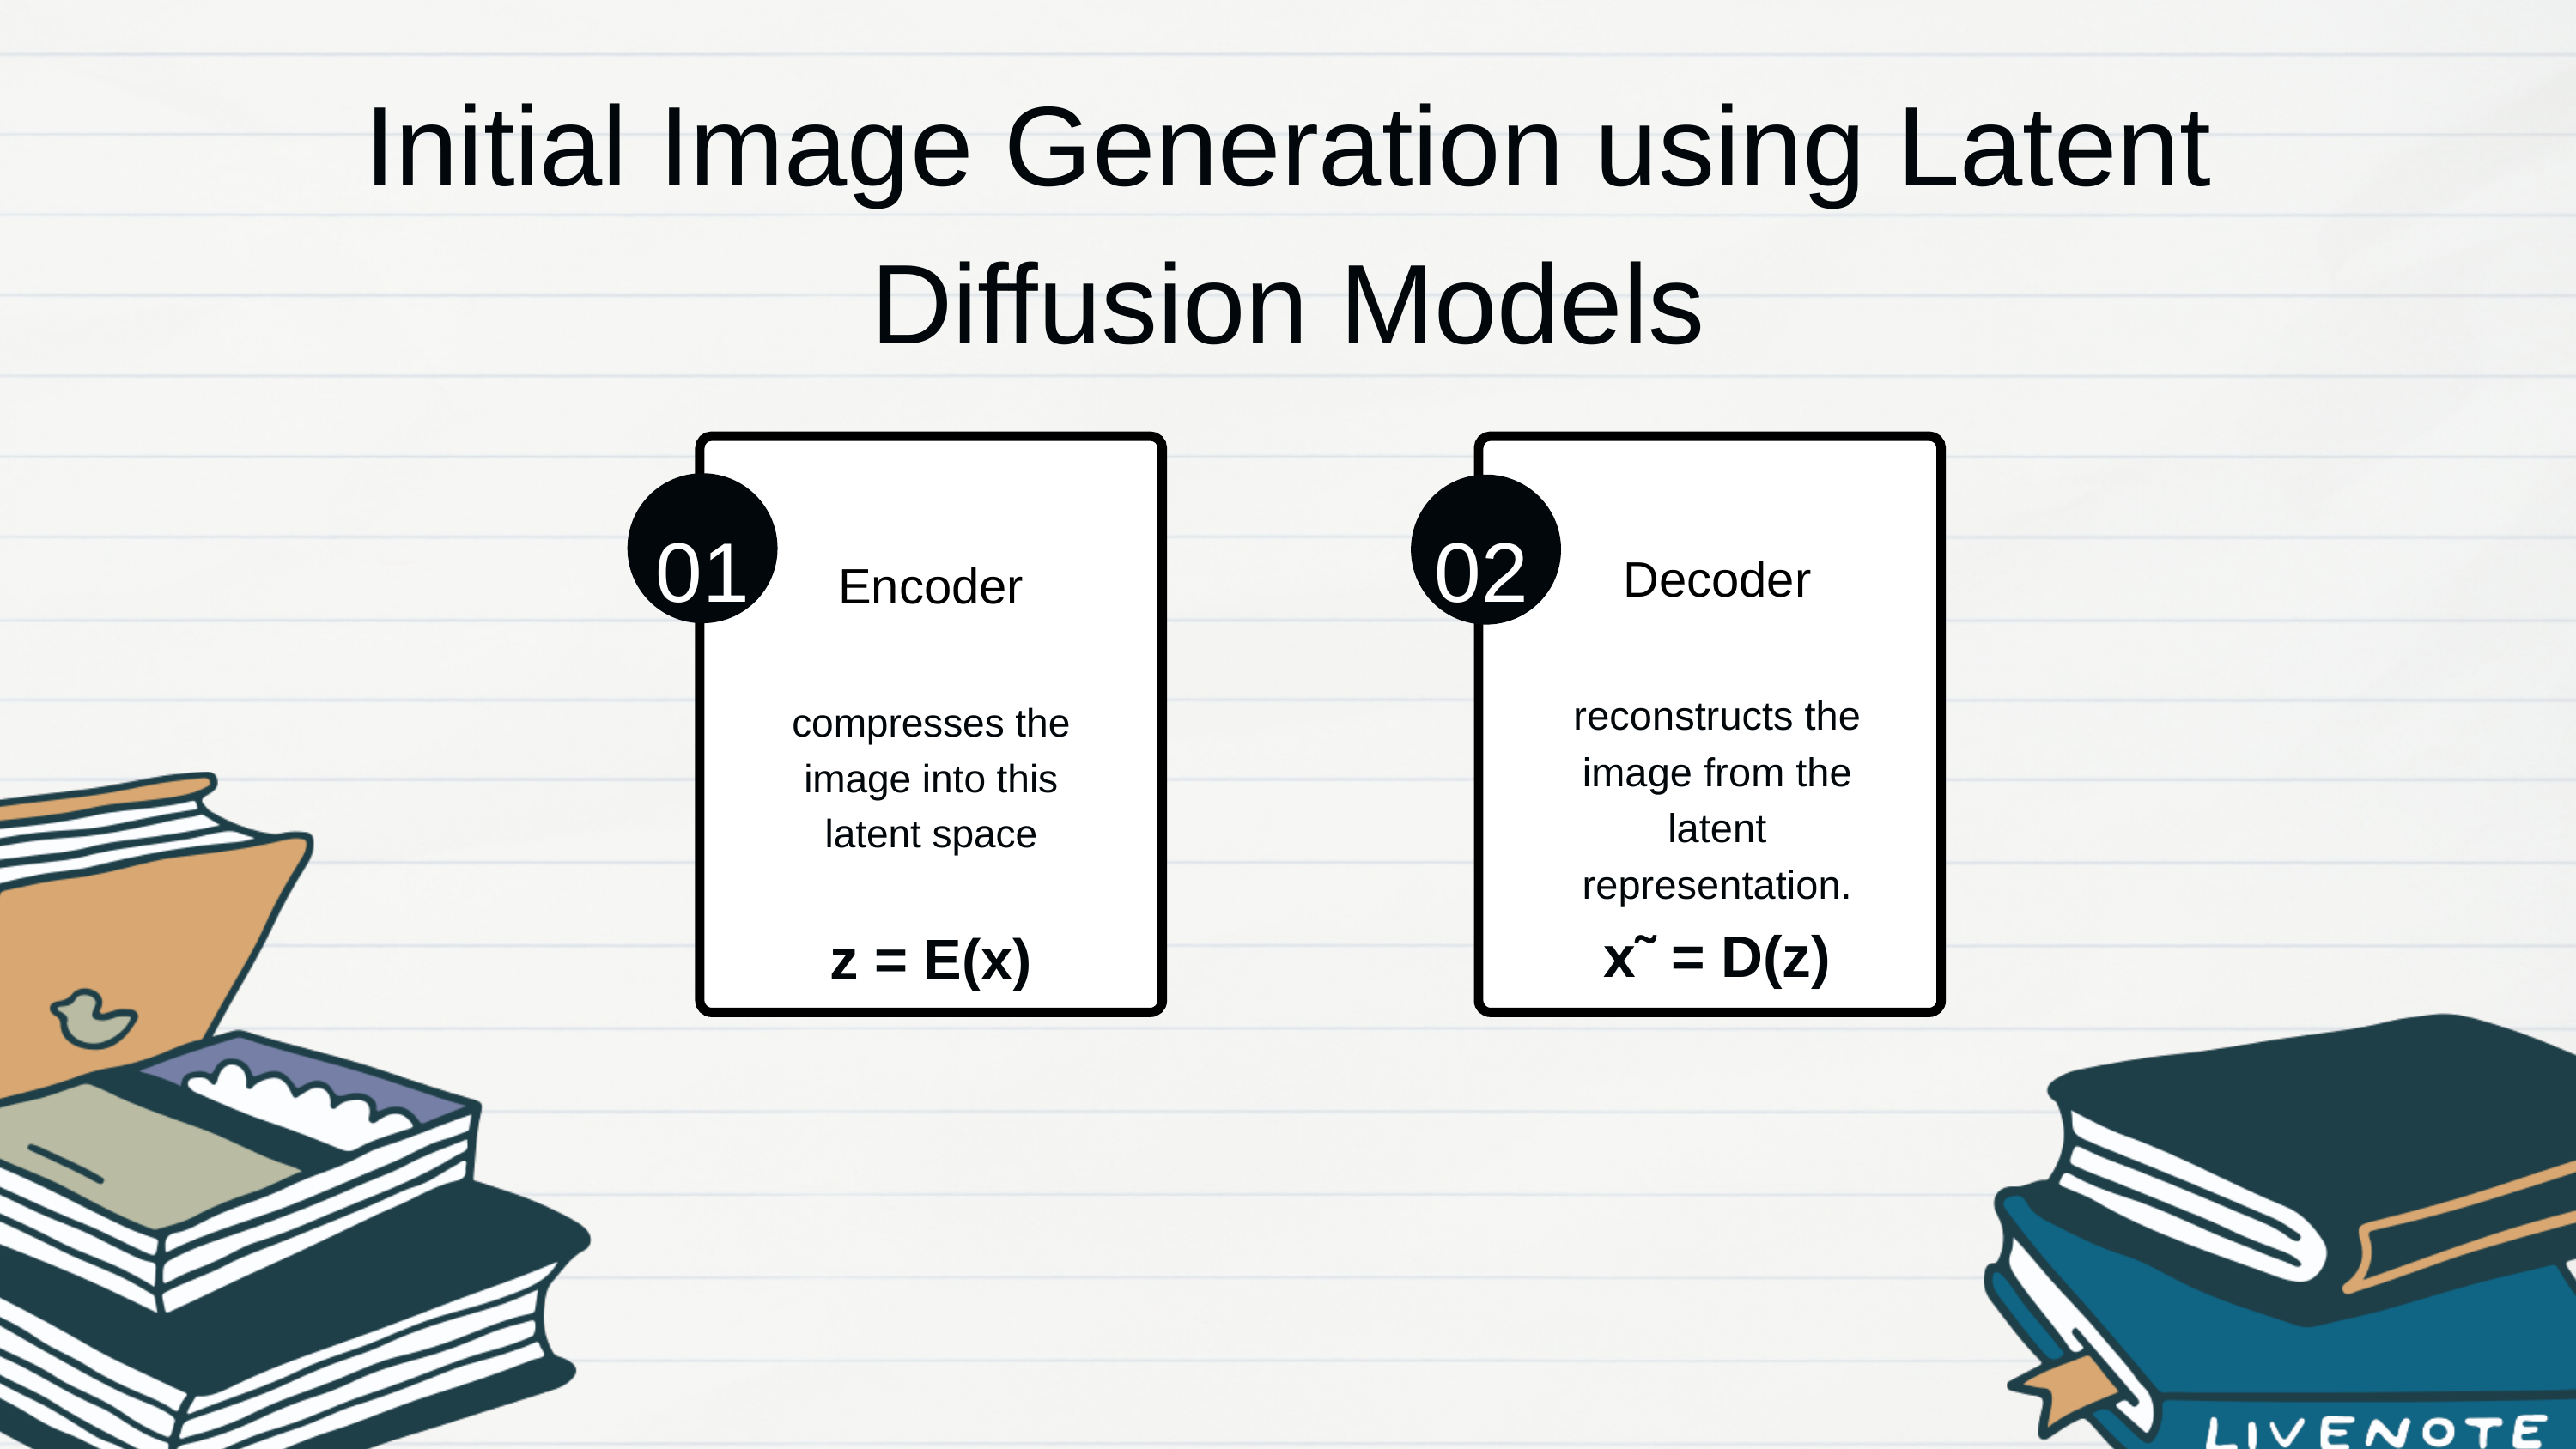

Initial Image Generation using Latent Diffusion Models

01
02
Decoder
Encoder
reconstructs the image from the latent representation.
x˜ = D(z)

compresses the image into this latent space

z = E(x)